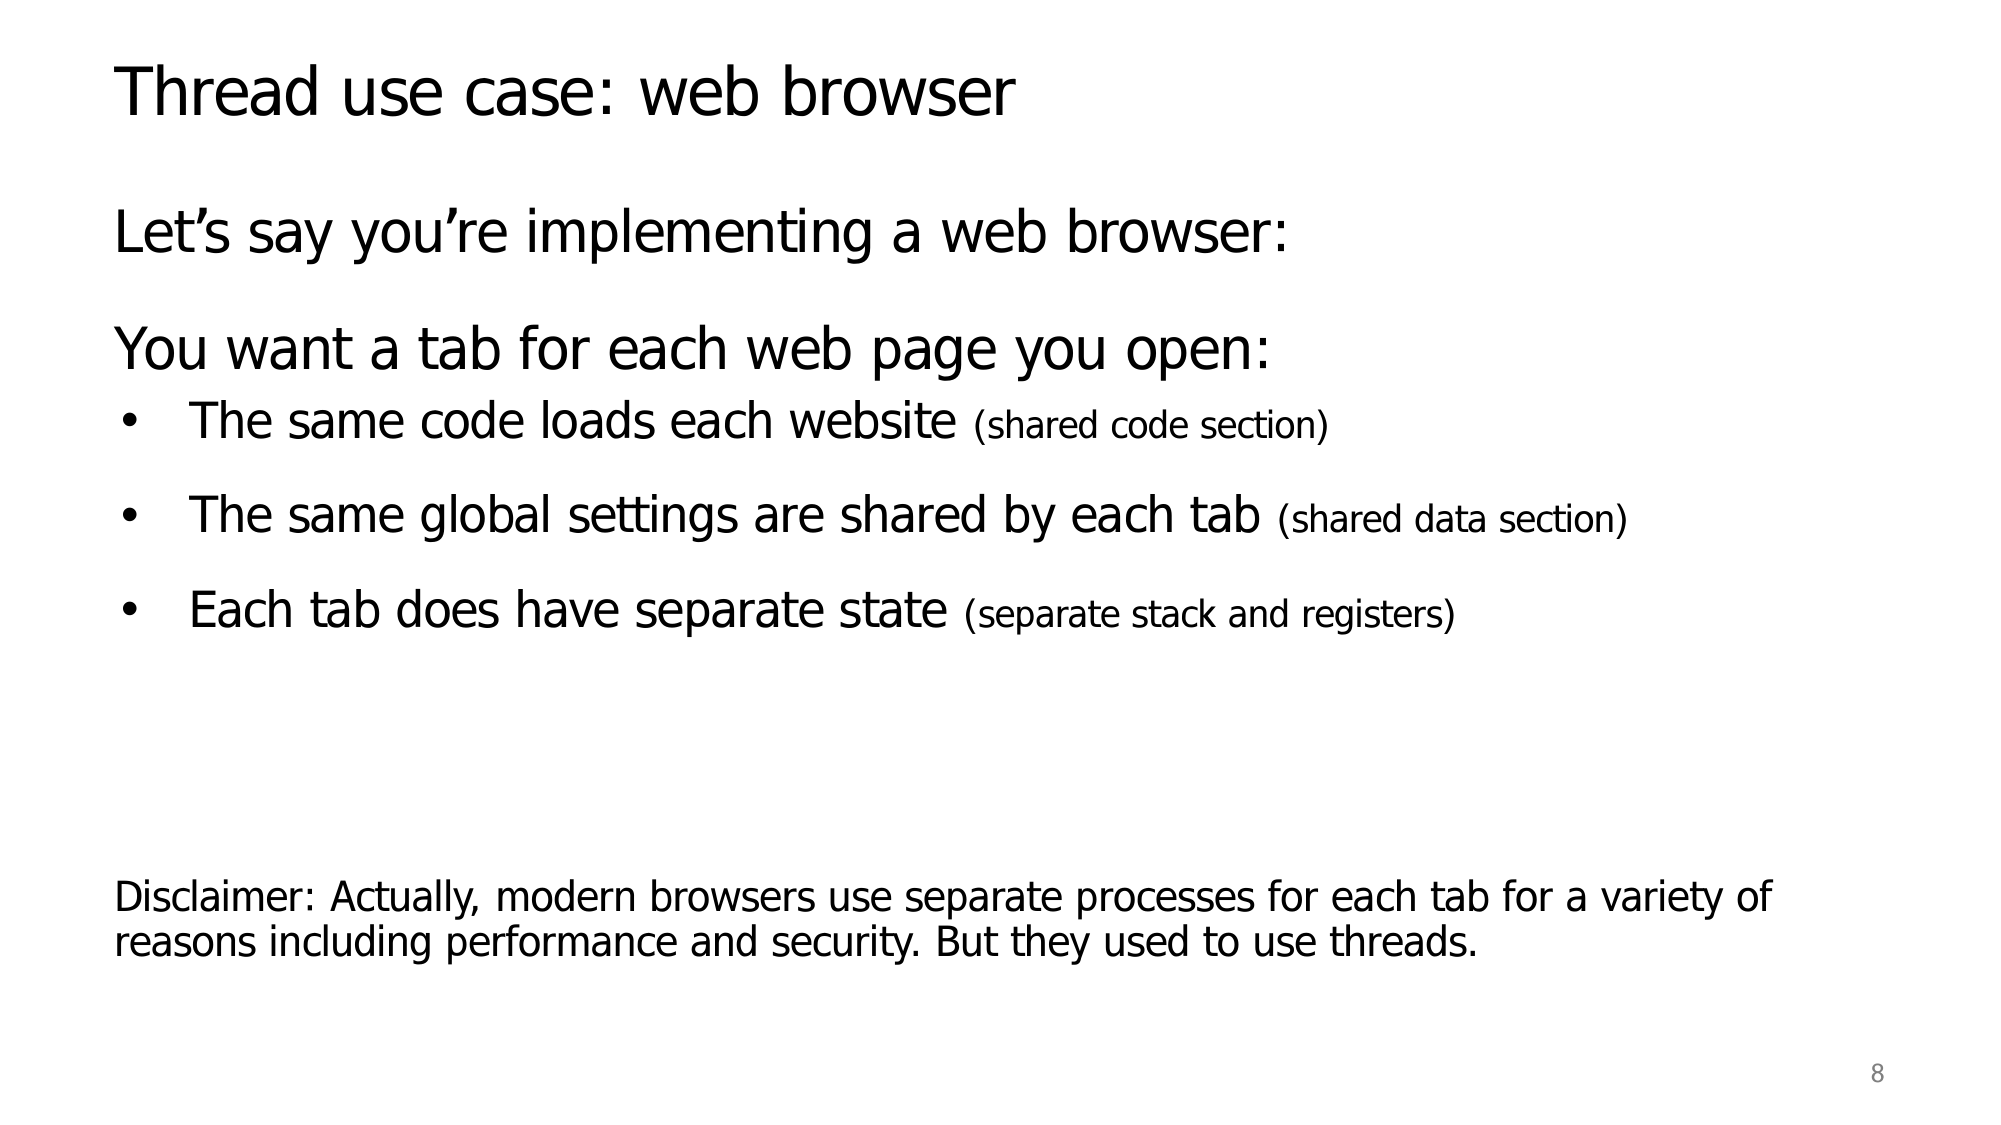

# Thread use case: web browser
Let’s say you’re implementing a web browser:

You want a tab for each web page you open:
The same code loads each website (shared code section)
The same global settings are shared by each tab (shared data section)
Each tab does have separate state (separate stack and registers)

Disclaimer: Actually, modern browsers use separate processes for each tab for a variety of reasons including performance and security. But they used to use threads.
8